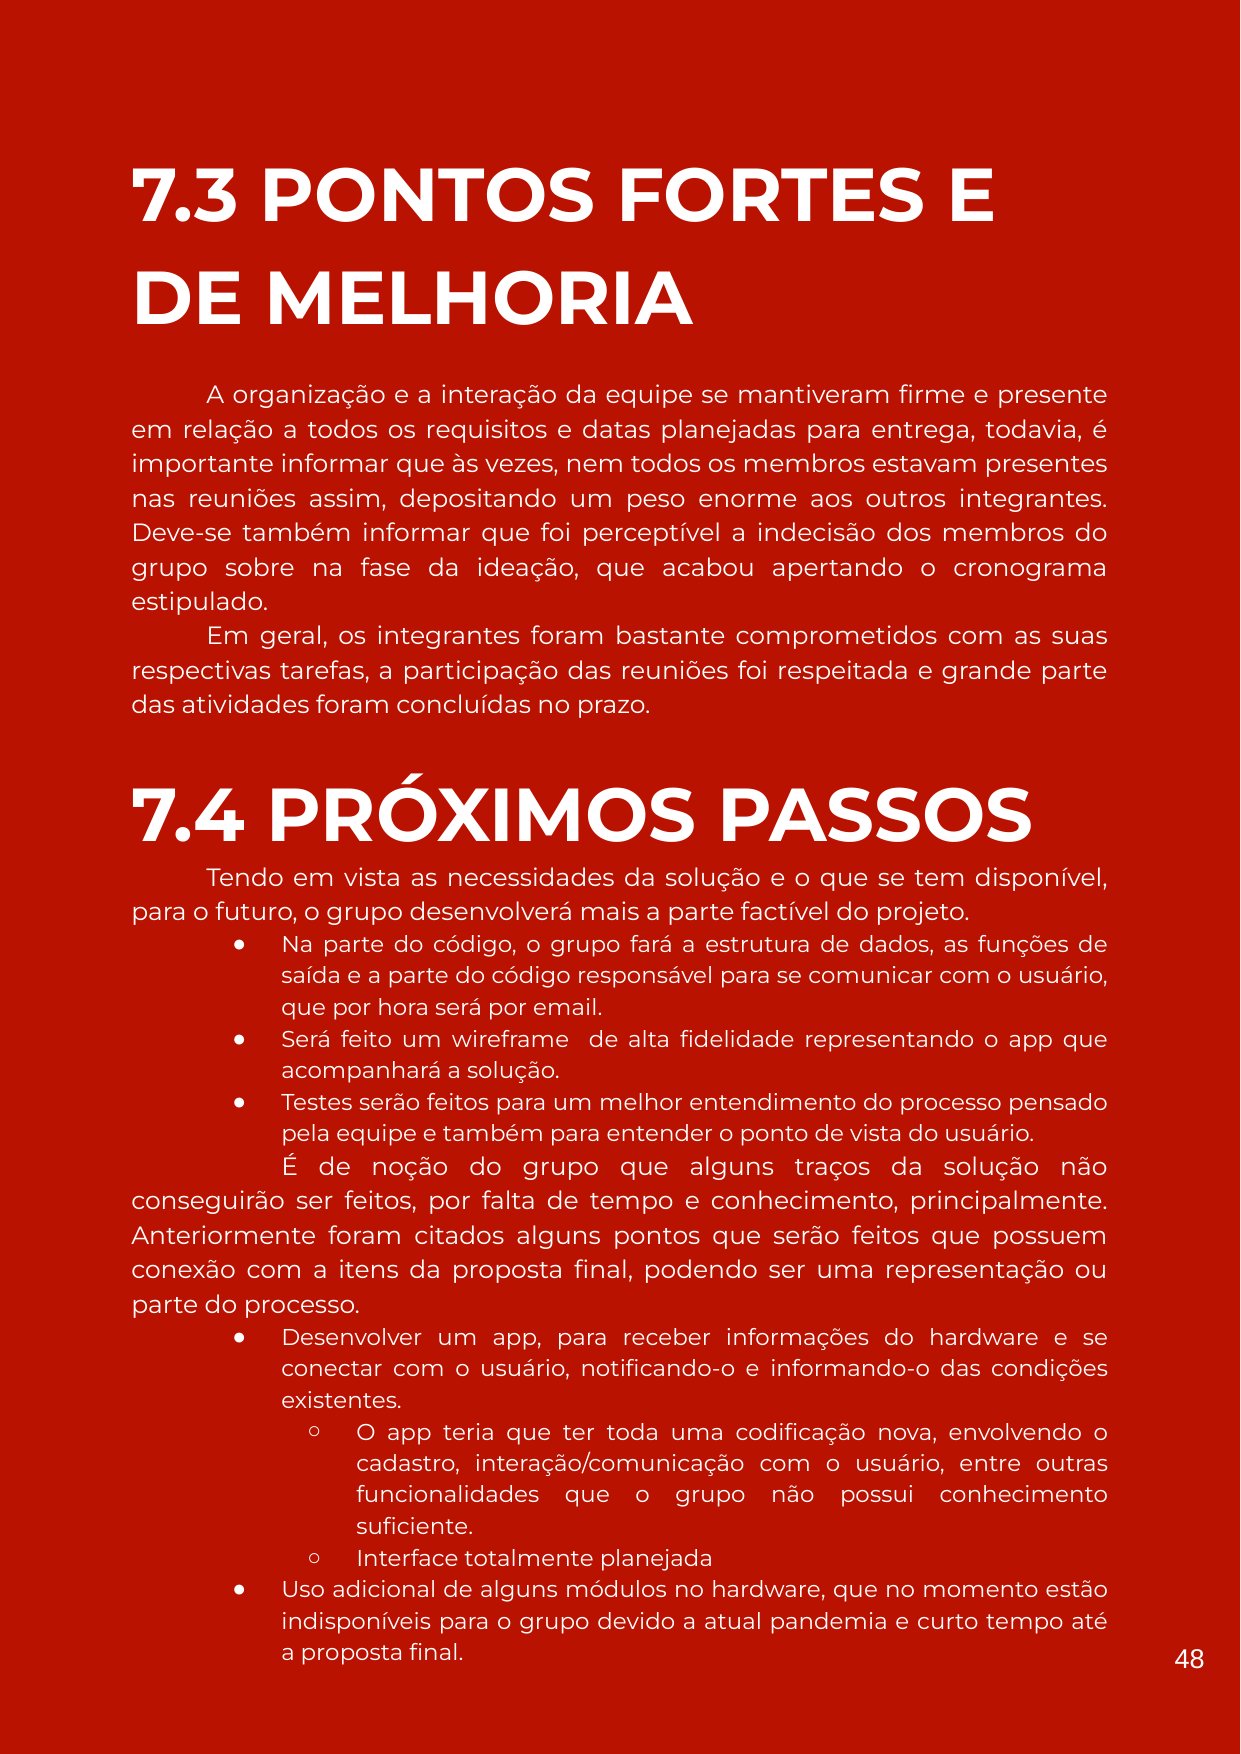

7.3 PONTOS FORTES E DE MELHORIA

A organização e a interação da equipe se mantiveram firme e presente em relação a todos os requisitos e datas planejadas para entrega, todavia, é importante informar que às vezes, nem todos os membros estavam presentes nas reuniões assim, depositando um peso enorme aos outros integrantes. Deve-se também informar que foi perceptível a indecisão dos membros do grupo sobre na fase da ideação, que acabou apertando o cronograma estipulado.
Em geral, os integrantes foram bastante comprometidos com as suas respectivas tarefas, a participação das reuniões foi respeitada e grande parte das atividades foram concluídas no prazo.

7.4 PRÓXIMOS PASSOS
Tendo em vista as necessidades da solução e o que se tem disponível, para o futuro, o grupo desenvolverá mais a parte factível do projeto.
Na parte do código, o grupo fará a estrutura de dados, as funções de saída e a parte do código responsável para se comunicar com o usuário, que por hora será por email.
Será feito um wireframe  de alta fidelidade representando o app que acompanhará a solução.
Testes serão feitos para um melhor entendimento do processo pensado pela equipe e também para entender o ponto de vista do usuário.
	É de noção do grupo que alguns traços da solução não conseguirão ser feitos, por falta de tempo e conhecimento, principalmente. Anteriormente foram citados alguns pontos que serão feitos que possuem conexão com a itens da proposta final, podendo ser uma representação ou parte do processo.
Desenvolver um app, para receber informações do hardware e se conectar com o usuário, notificando-o e informando-o das condições existentes.
O app teria que ter toda uma codificação nova, envolvendo o cadastro, interação/comunicação com o usuário, entre outras funcionalidades que o grupo não possui conhecimento suficiente.
Interface totalmente planejada
Uso adicional de alguns módulos no hardware, que no momento estão indisponíveis para o grupo devido a atual pandemia e curto tempo até a proposta final.

48